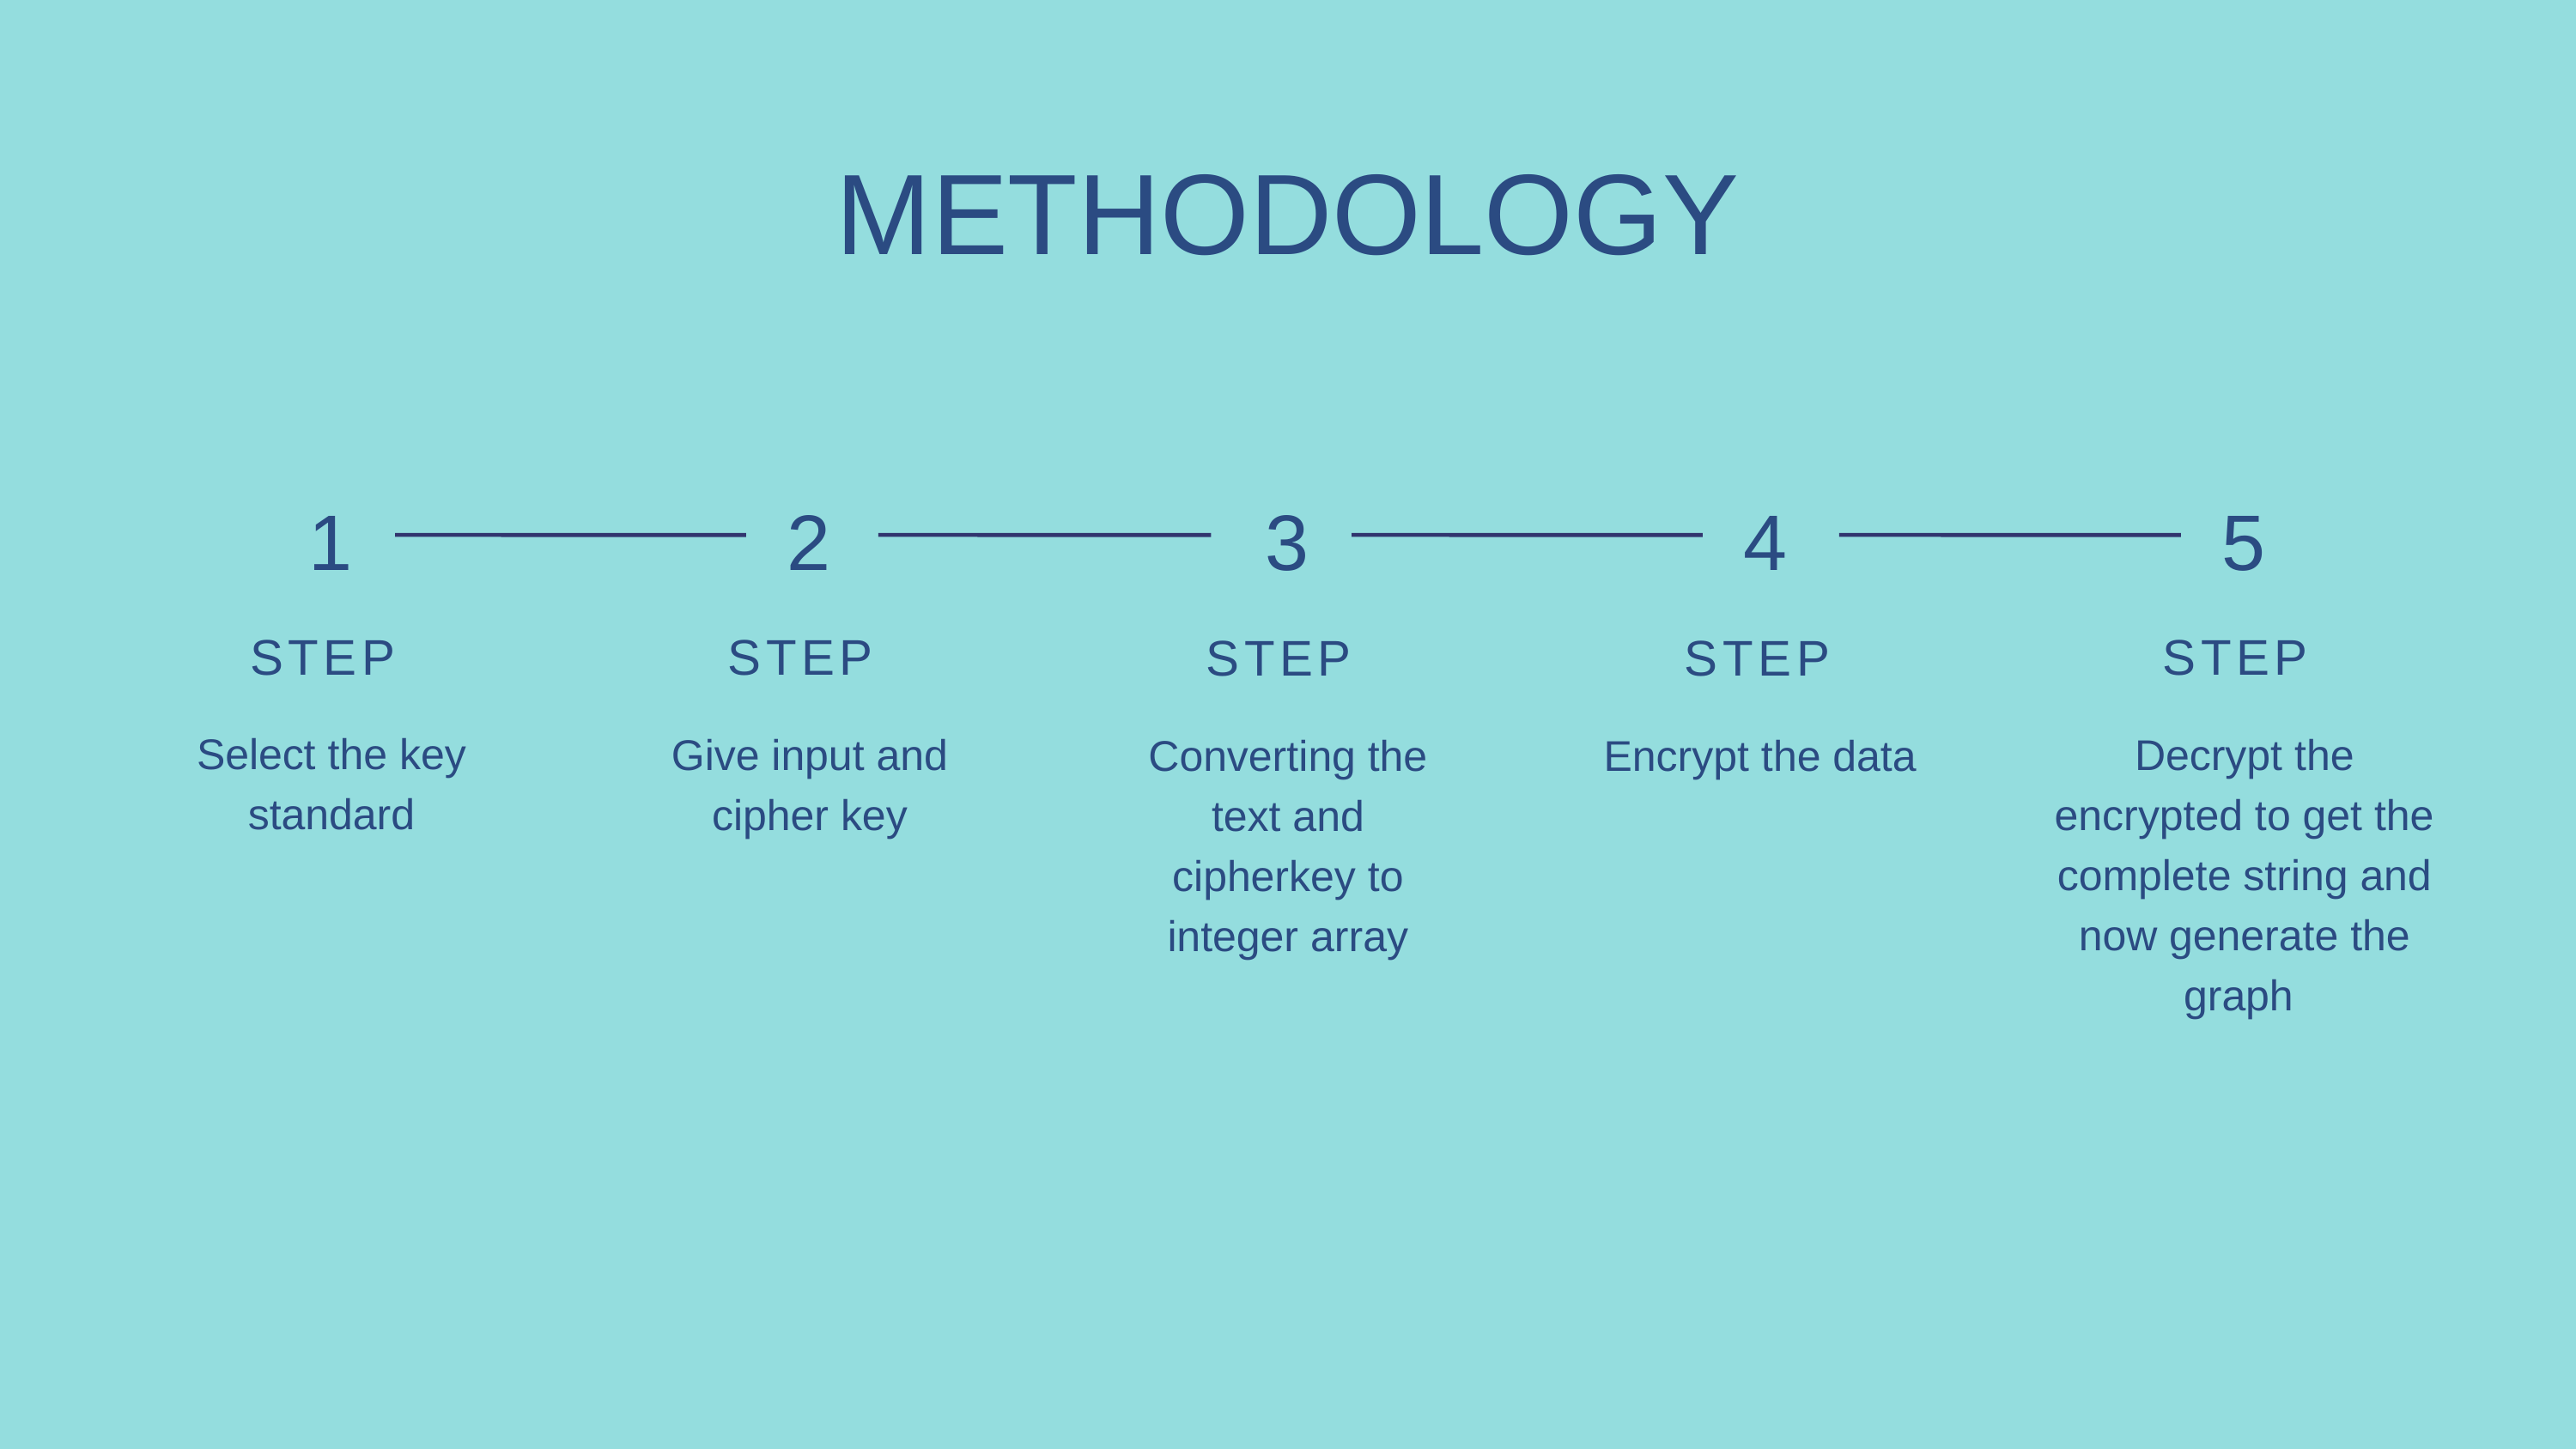

METHODOLOGY

1

2

3

4

5

STEP
Select the key standard
STEP
Give input and cipher key
STEP
Decrypt the encrypted to get the complete string and now generate the graph
STEP
Converting the text and cipherkey to integer array
STEP
Encrypt the data